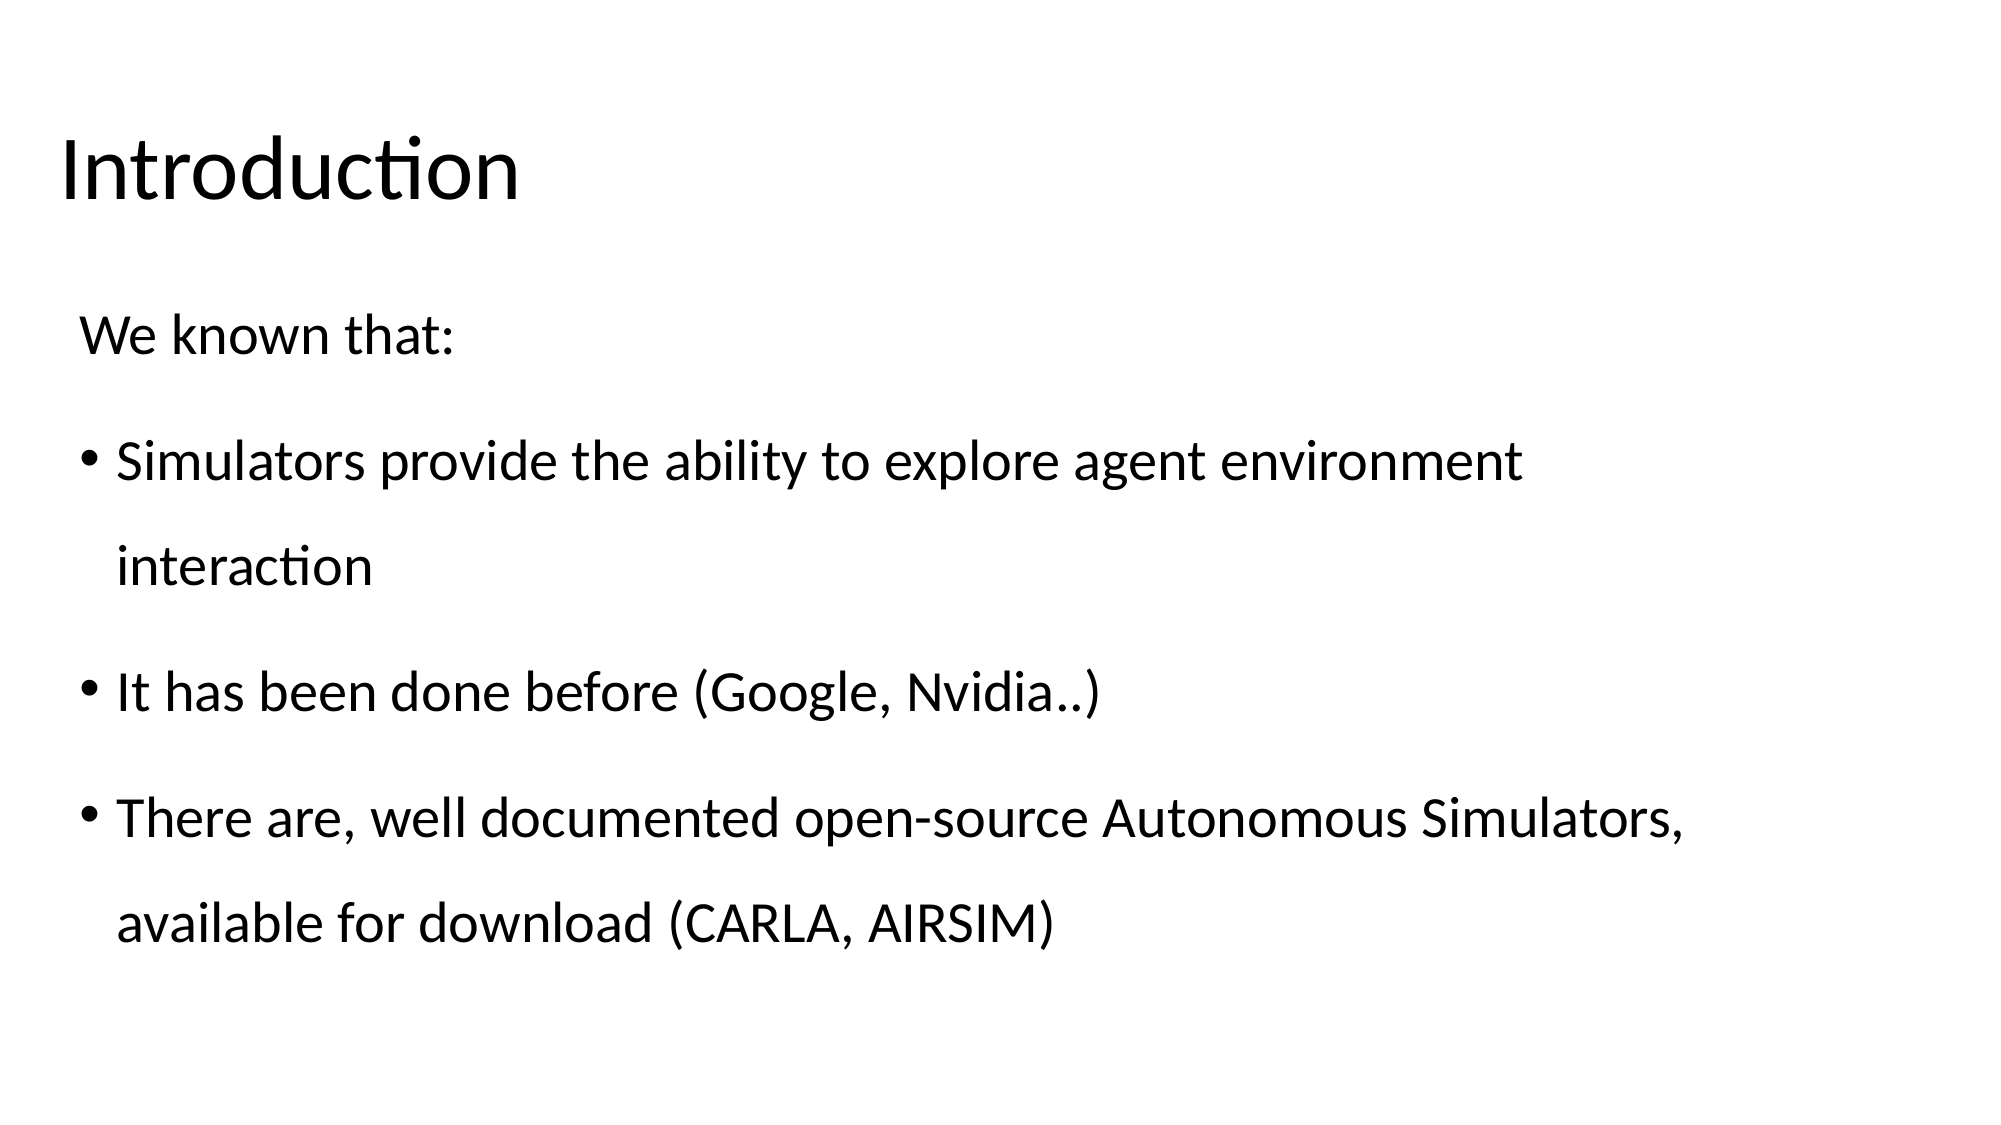

Introduction
We known that:
Simulators provide the ability to explore agent environment interaction
It has been done before (Google, Nvidia..)
There are, well documented open-source Autonomous Simulators, available for download (CARLA, AIRSIM)